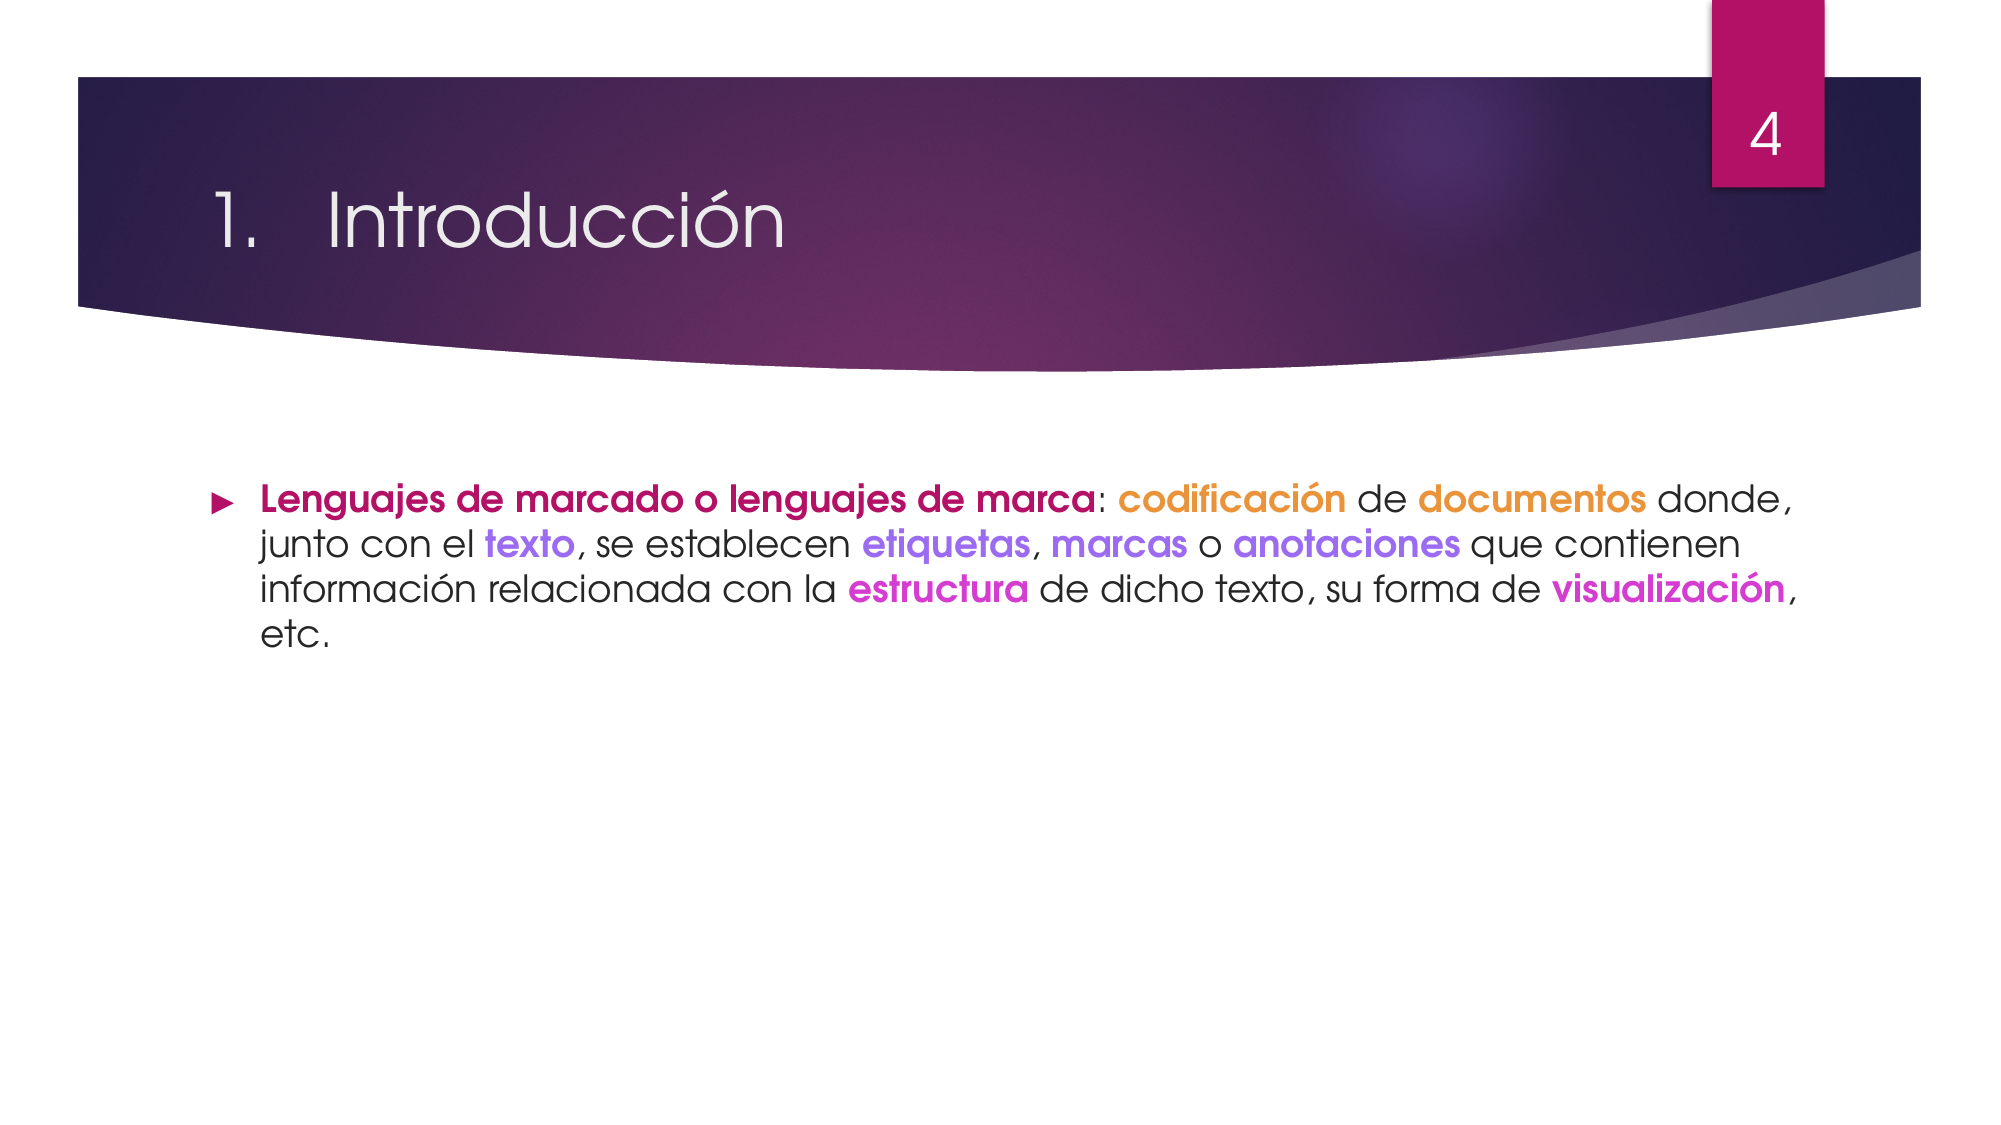

4
# Introducción
Lenguajes de marcado o lenguajes de marca: codificación de documentos donde, junto con el texto, se establecen etiquetas, marcas o anotaciones que contienen información relacionada con la estructura de dicho texto, su forma de visualización, etc.